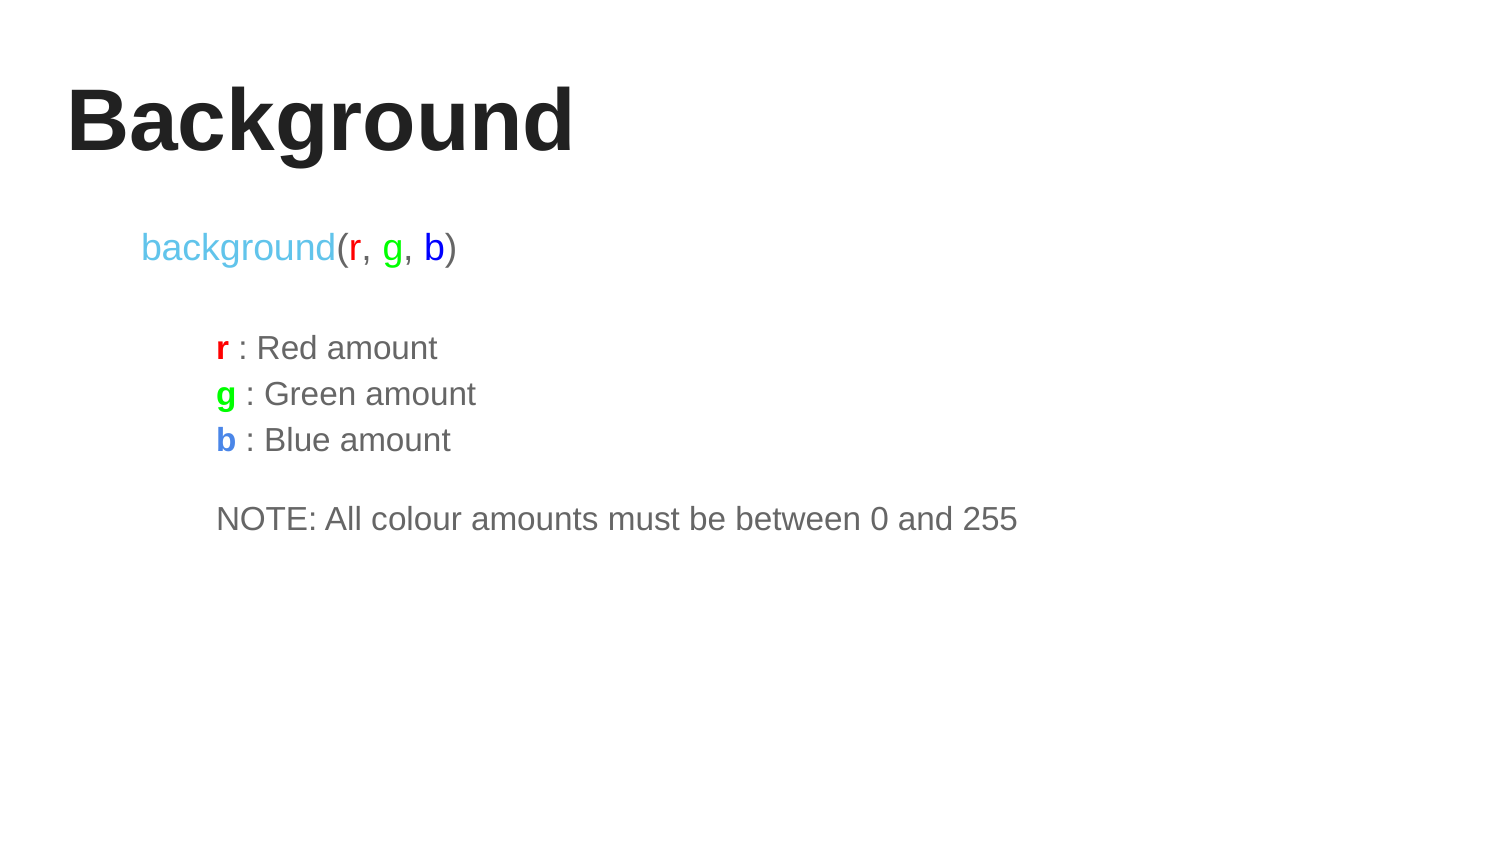

# Background
background(r, g, b)

r : Red amount
g : Green amount
b : Blue amount
	NOTE: All colour amounts must be between 0 and 255